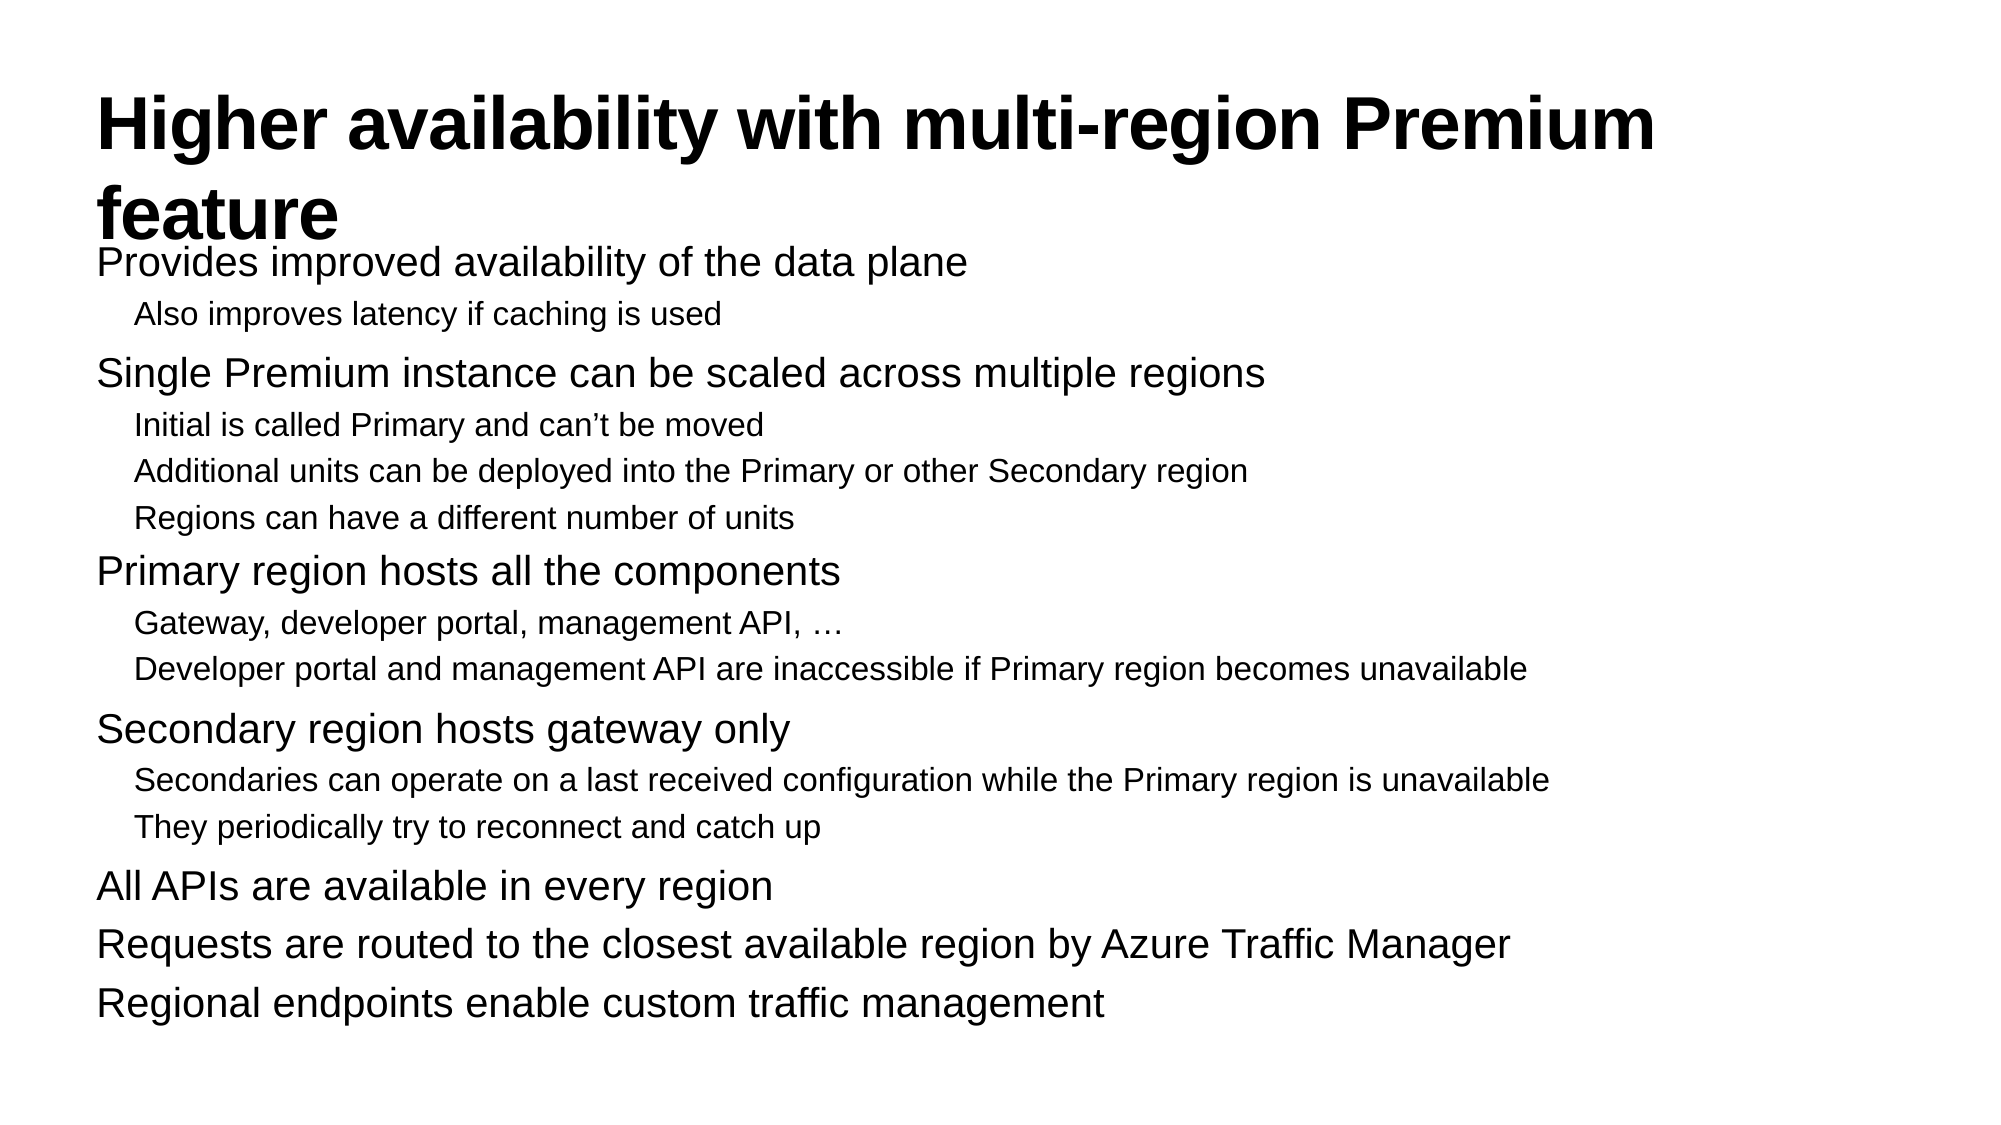

# Higher availability with multi-region Premium feature
Provides improved availability of the data plane
Also improves latency if caching is used

Single Premium instance can be scaled across multiple regions
Initial is called Primary and can’t be moved
Additional units can be deployed into the Primary or other Secondary region
Regions can have a different number of units
Primary region hosts all the components
Gateway, developer portal, management API, …
Developer portal and management API are inaccessible if Primary region becomes unavailable

Secondary region hosts gateway only
Secondaries can operate on a last received configuration while the Primary region is unavailable
They periodically try to reconnect and catch up

All APIs are available in every region
Requests are routed to the closest available region by Azure Traffic Manager
Regional endpoints enable custom traffic management